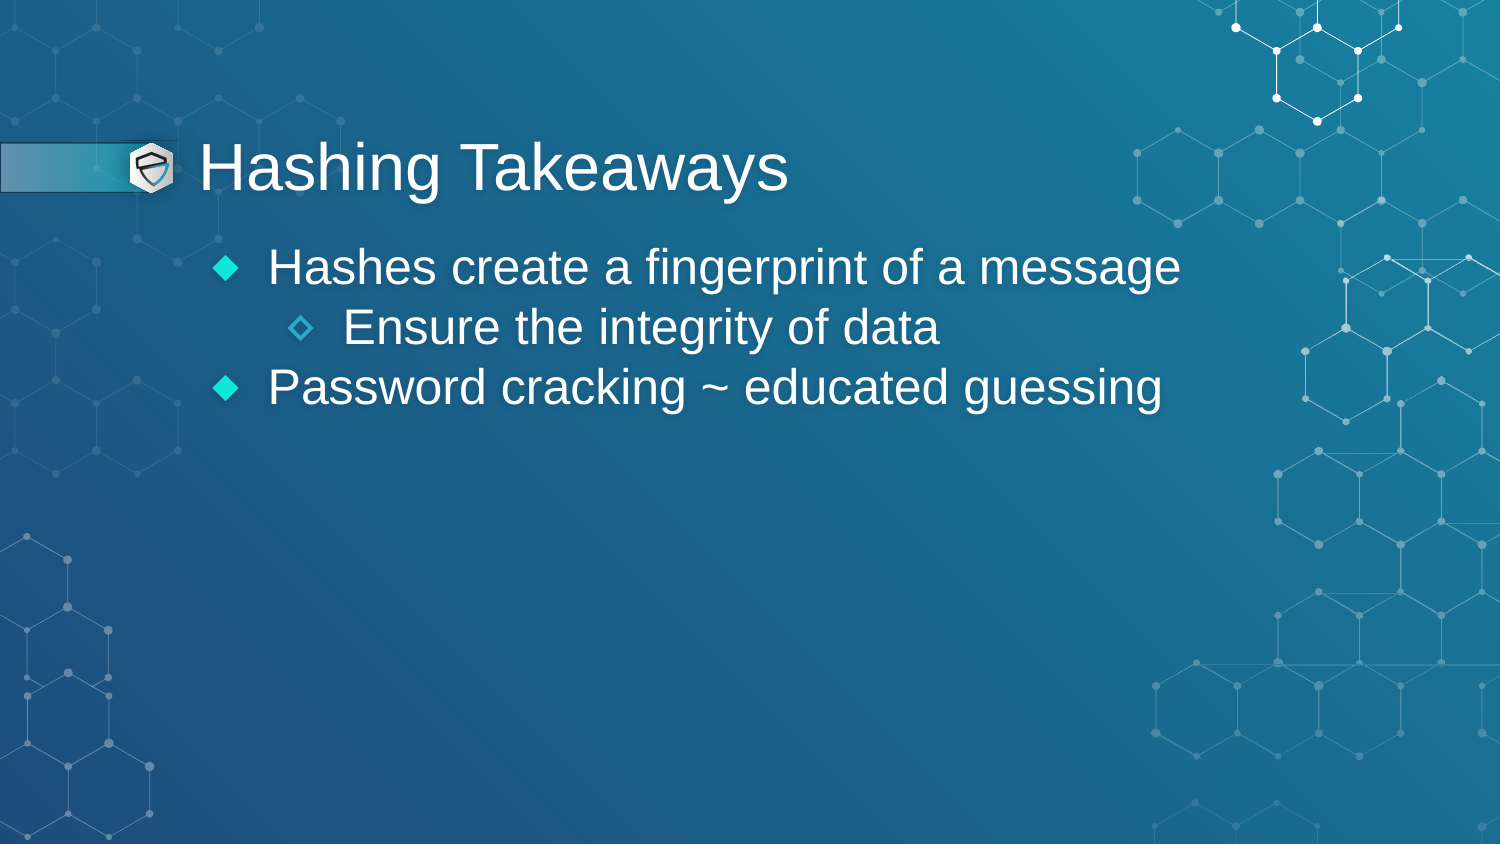

# Hashing Takeaways
Hashes create a fingerprint of a message
Ensure the integrity of data
Password cracking ~ educated guessing